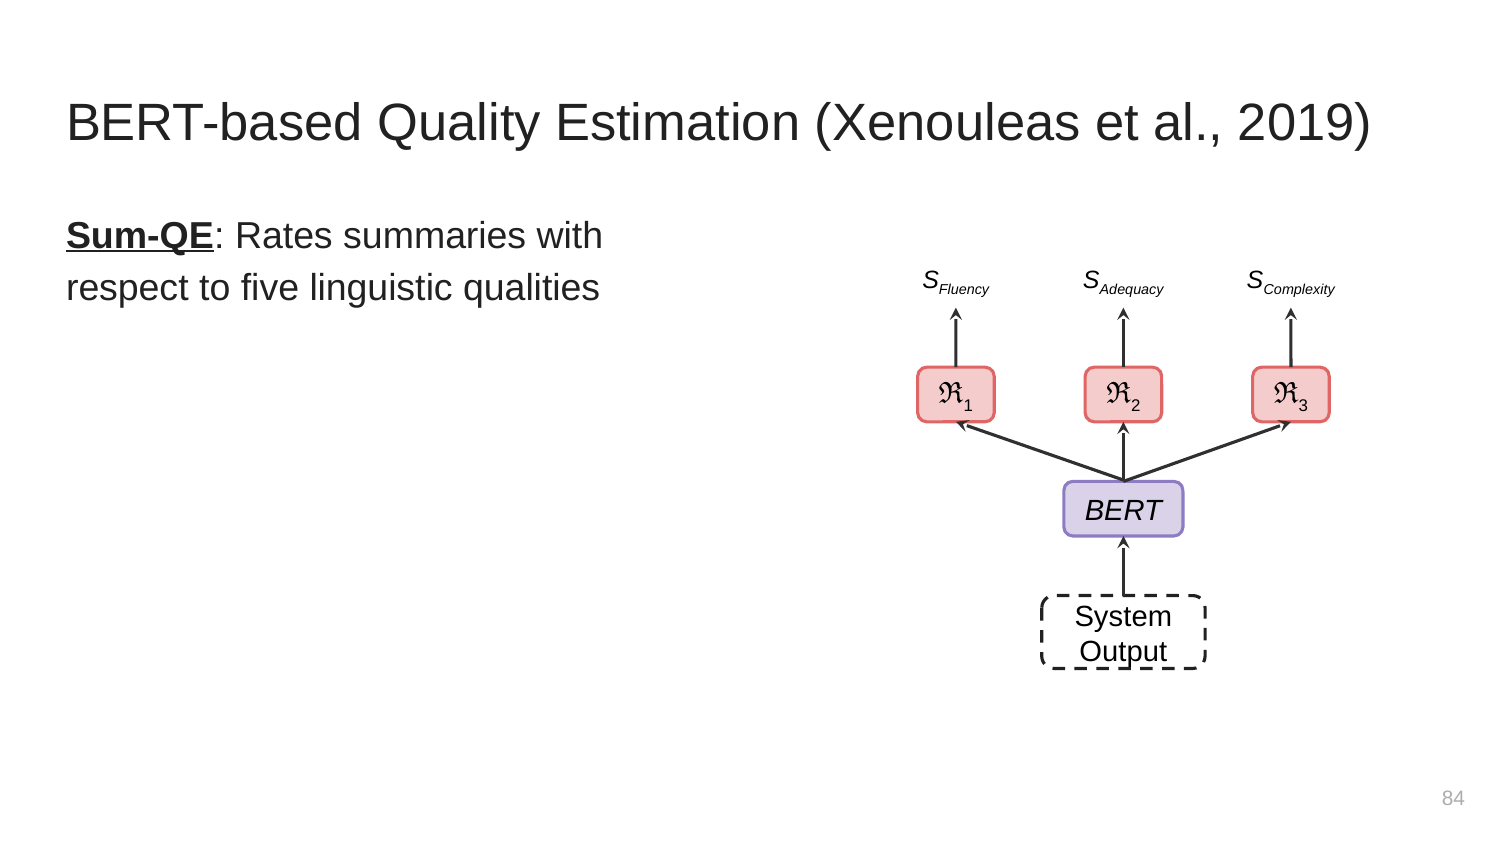

# BERT-based Quality Estimation (Xenouleas et al., 2019)
Sum-QE: Rates summaries with respect to five linguistic qualities
SFluency
SAdequacy
SComplexity
ℜ1
ℜ2
ℜ3
BERT
System Output
84